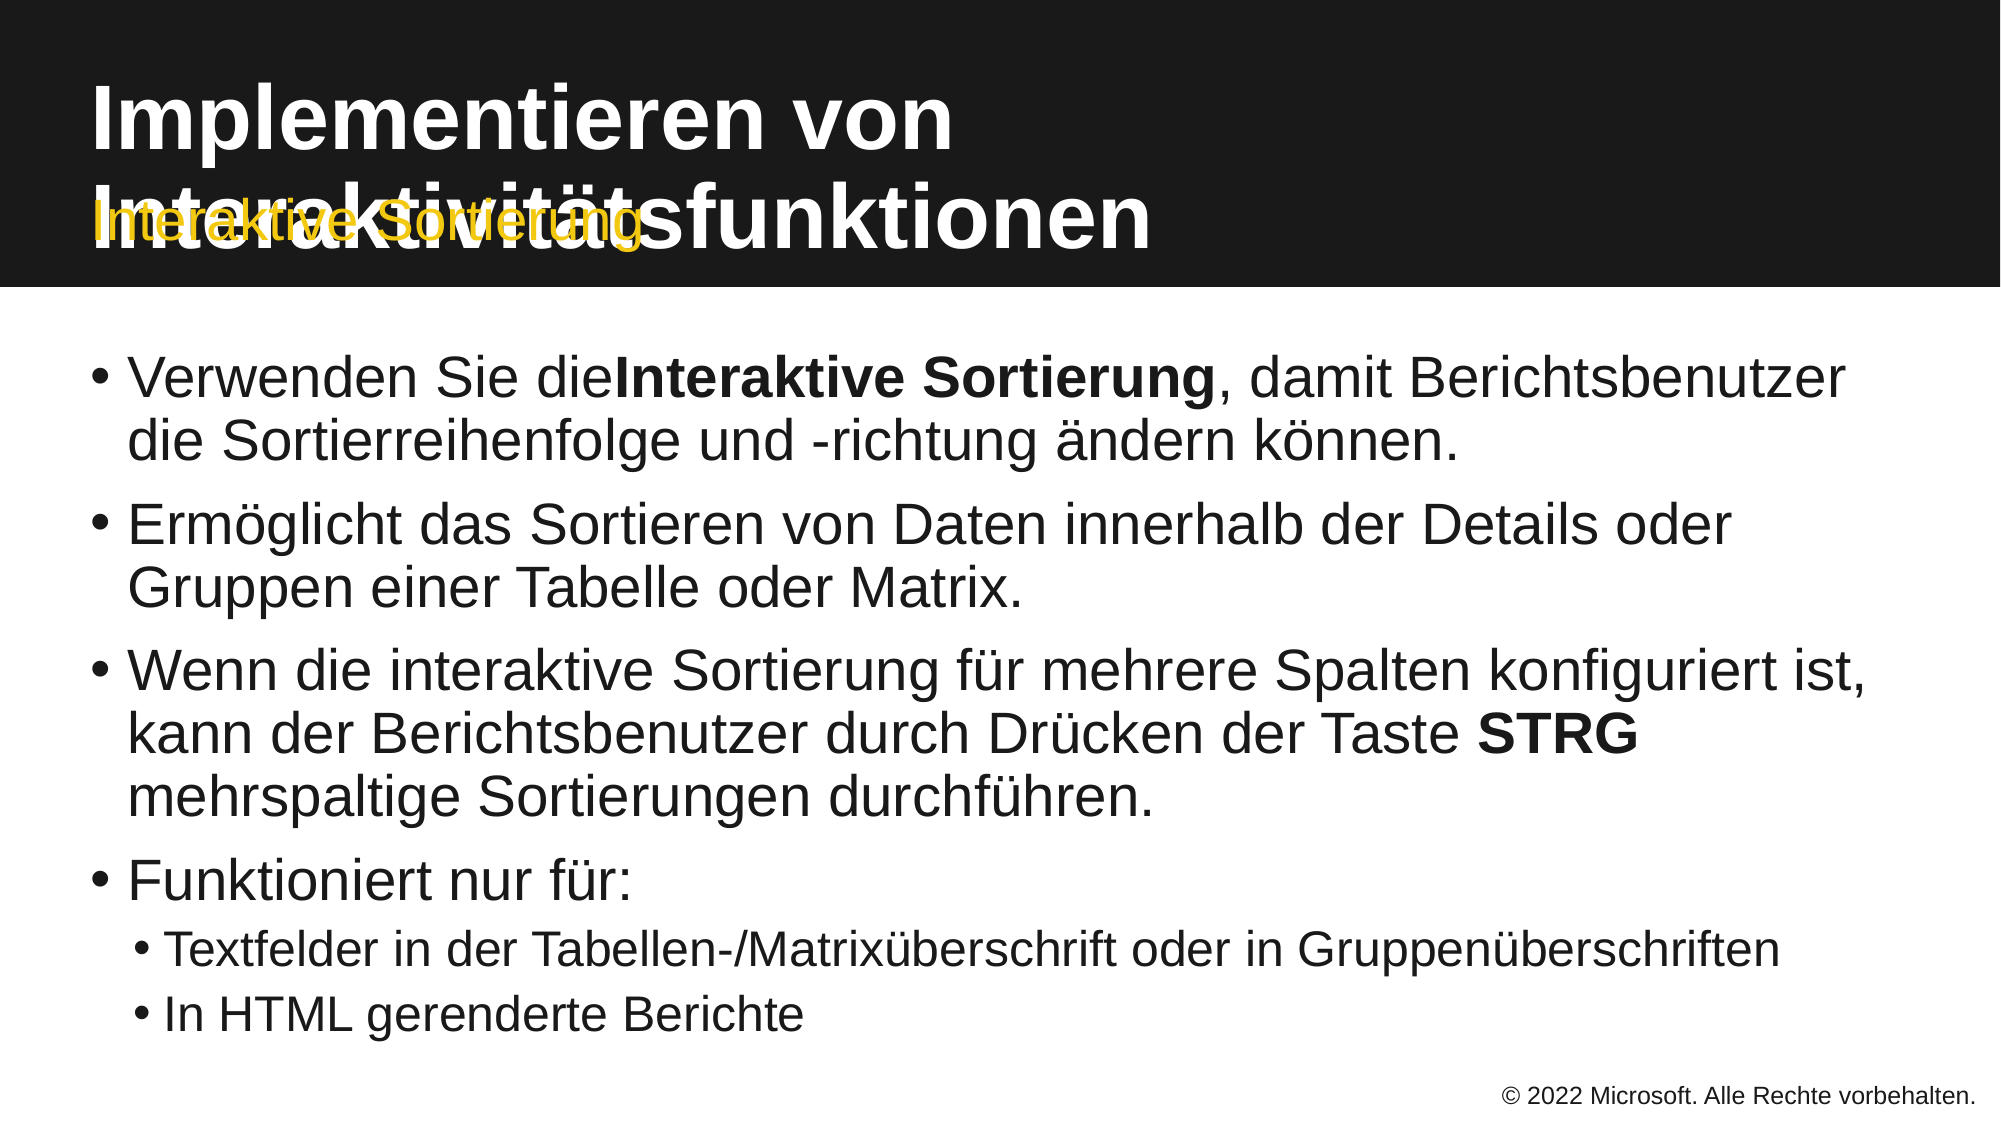

# Implementieren von Interaktivitätsfunktionen
Interaktive Sortierung
Verwenden Sie dieInteraktive Sortierung, damit Berichtsbenutzer die Sortierreihenfolge und -richtung ändern können.
Ermöglicht das Sortieren von Daten innerhalb der Details oder Gruppen einer Tabelle oder Matrix.
Wenn die interaktive Sortierung für mehrere Spalten konfiguriert ist, kann der Berichtsbenutzer durch Drücken der Taste STRG mehrspaltige Sortierungen durchführen.
Funktioniert nur für:
Textfelder in der Tabellen-/Matrixüberschrift oder in Gruppenüberschriften
In HTML gerenderte Berichte

© 2022 Microsoft. Alle Rechte vorbehalten.